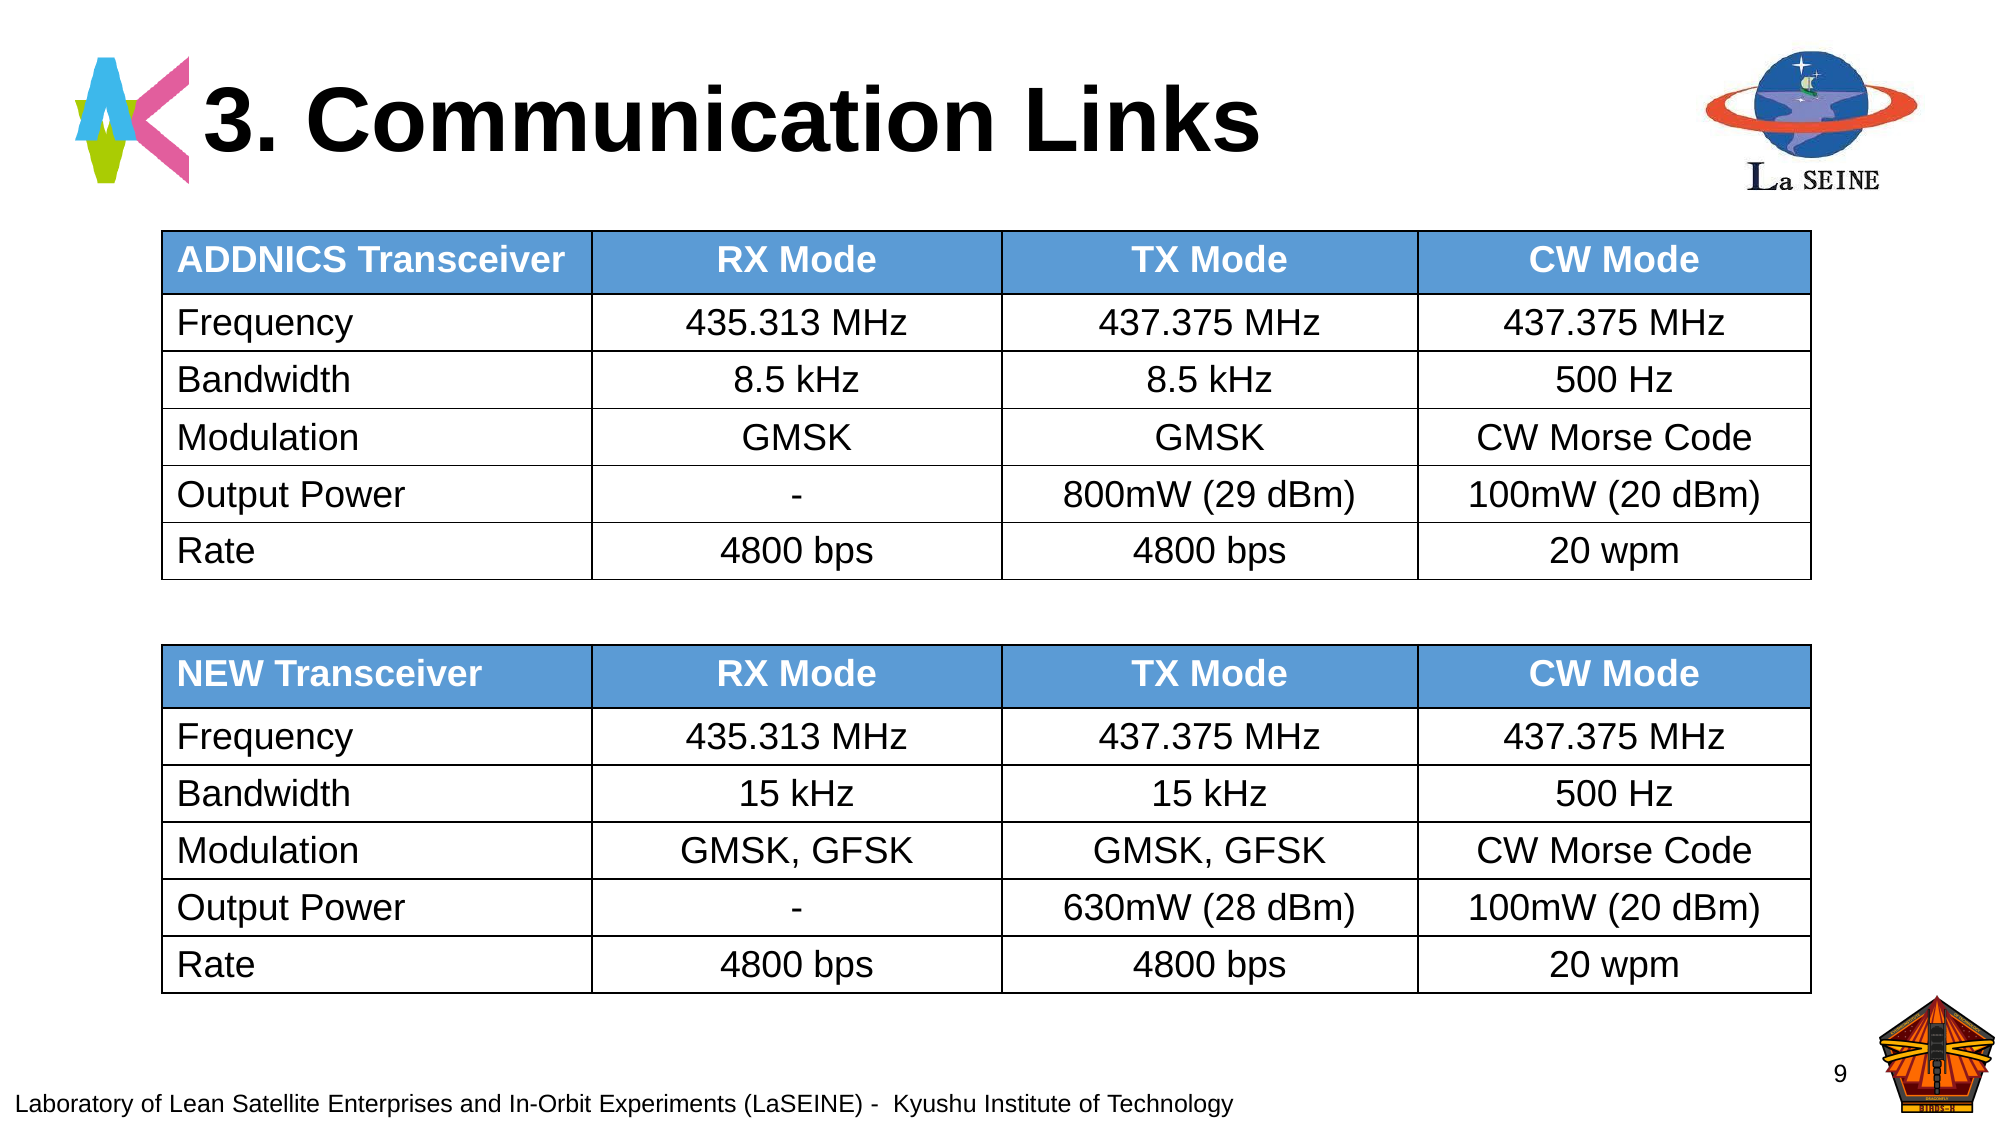

# 3. Communication Links
| ADDNICS Transceiver | RX Mode | TX Mode | CW Mode |
| --- | --- | --- | --- |
| Frequency | 435.313 MHz | 437.375 MHz | 437.375 MHz |
| Bandwidth | 8.5 kHz | 8.5 kHz | 500 Hz |
| Modulation | GMSK | GMSK | CW Morse Code |
| Output Power | - | 800mW (29 dBm) | 100mW (20 dBm) |
| Rate | 4800 bps | 4800 bps | 20 wpm |
| NEW Transceiver | RX Mode | TX Mode | CW Mode |
| --- | --- | --- | --- |
| Frequency | 435.313 MHz | 437.375 MHz | 437.375 MHz |
| Bandwidth | 15 kHz | 15 kHz | 500 Hz |
| Modulation | GMSK, GFSK | GMSK, GFSK | CW Morse Code |
| Output Power | - | 630mW (28 dBm) | 100mW (20 dBm) |
| Rate | 4800 bps | 4800 bps | 20 wpm |
9